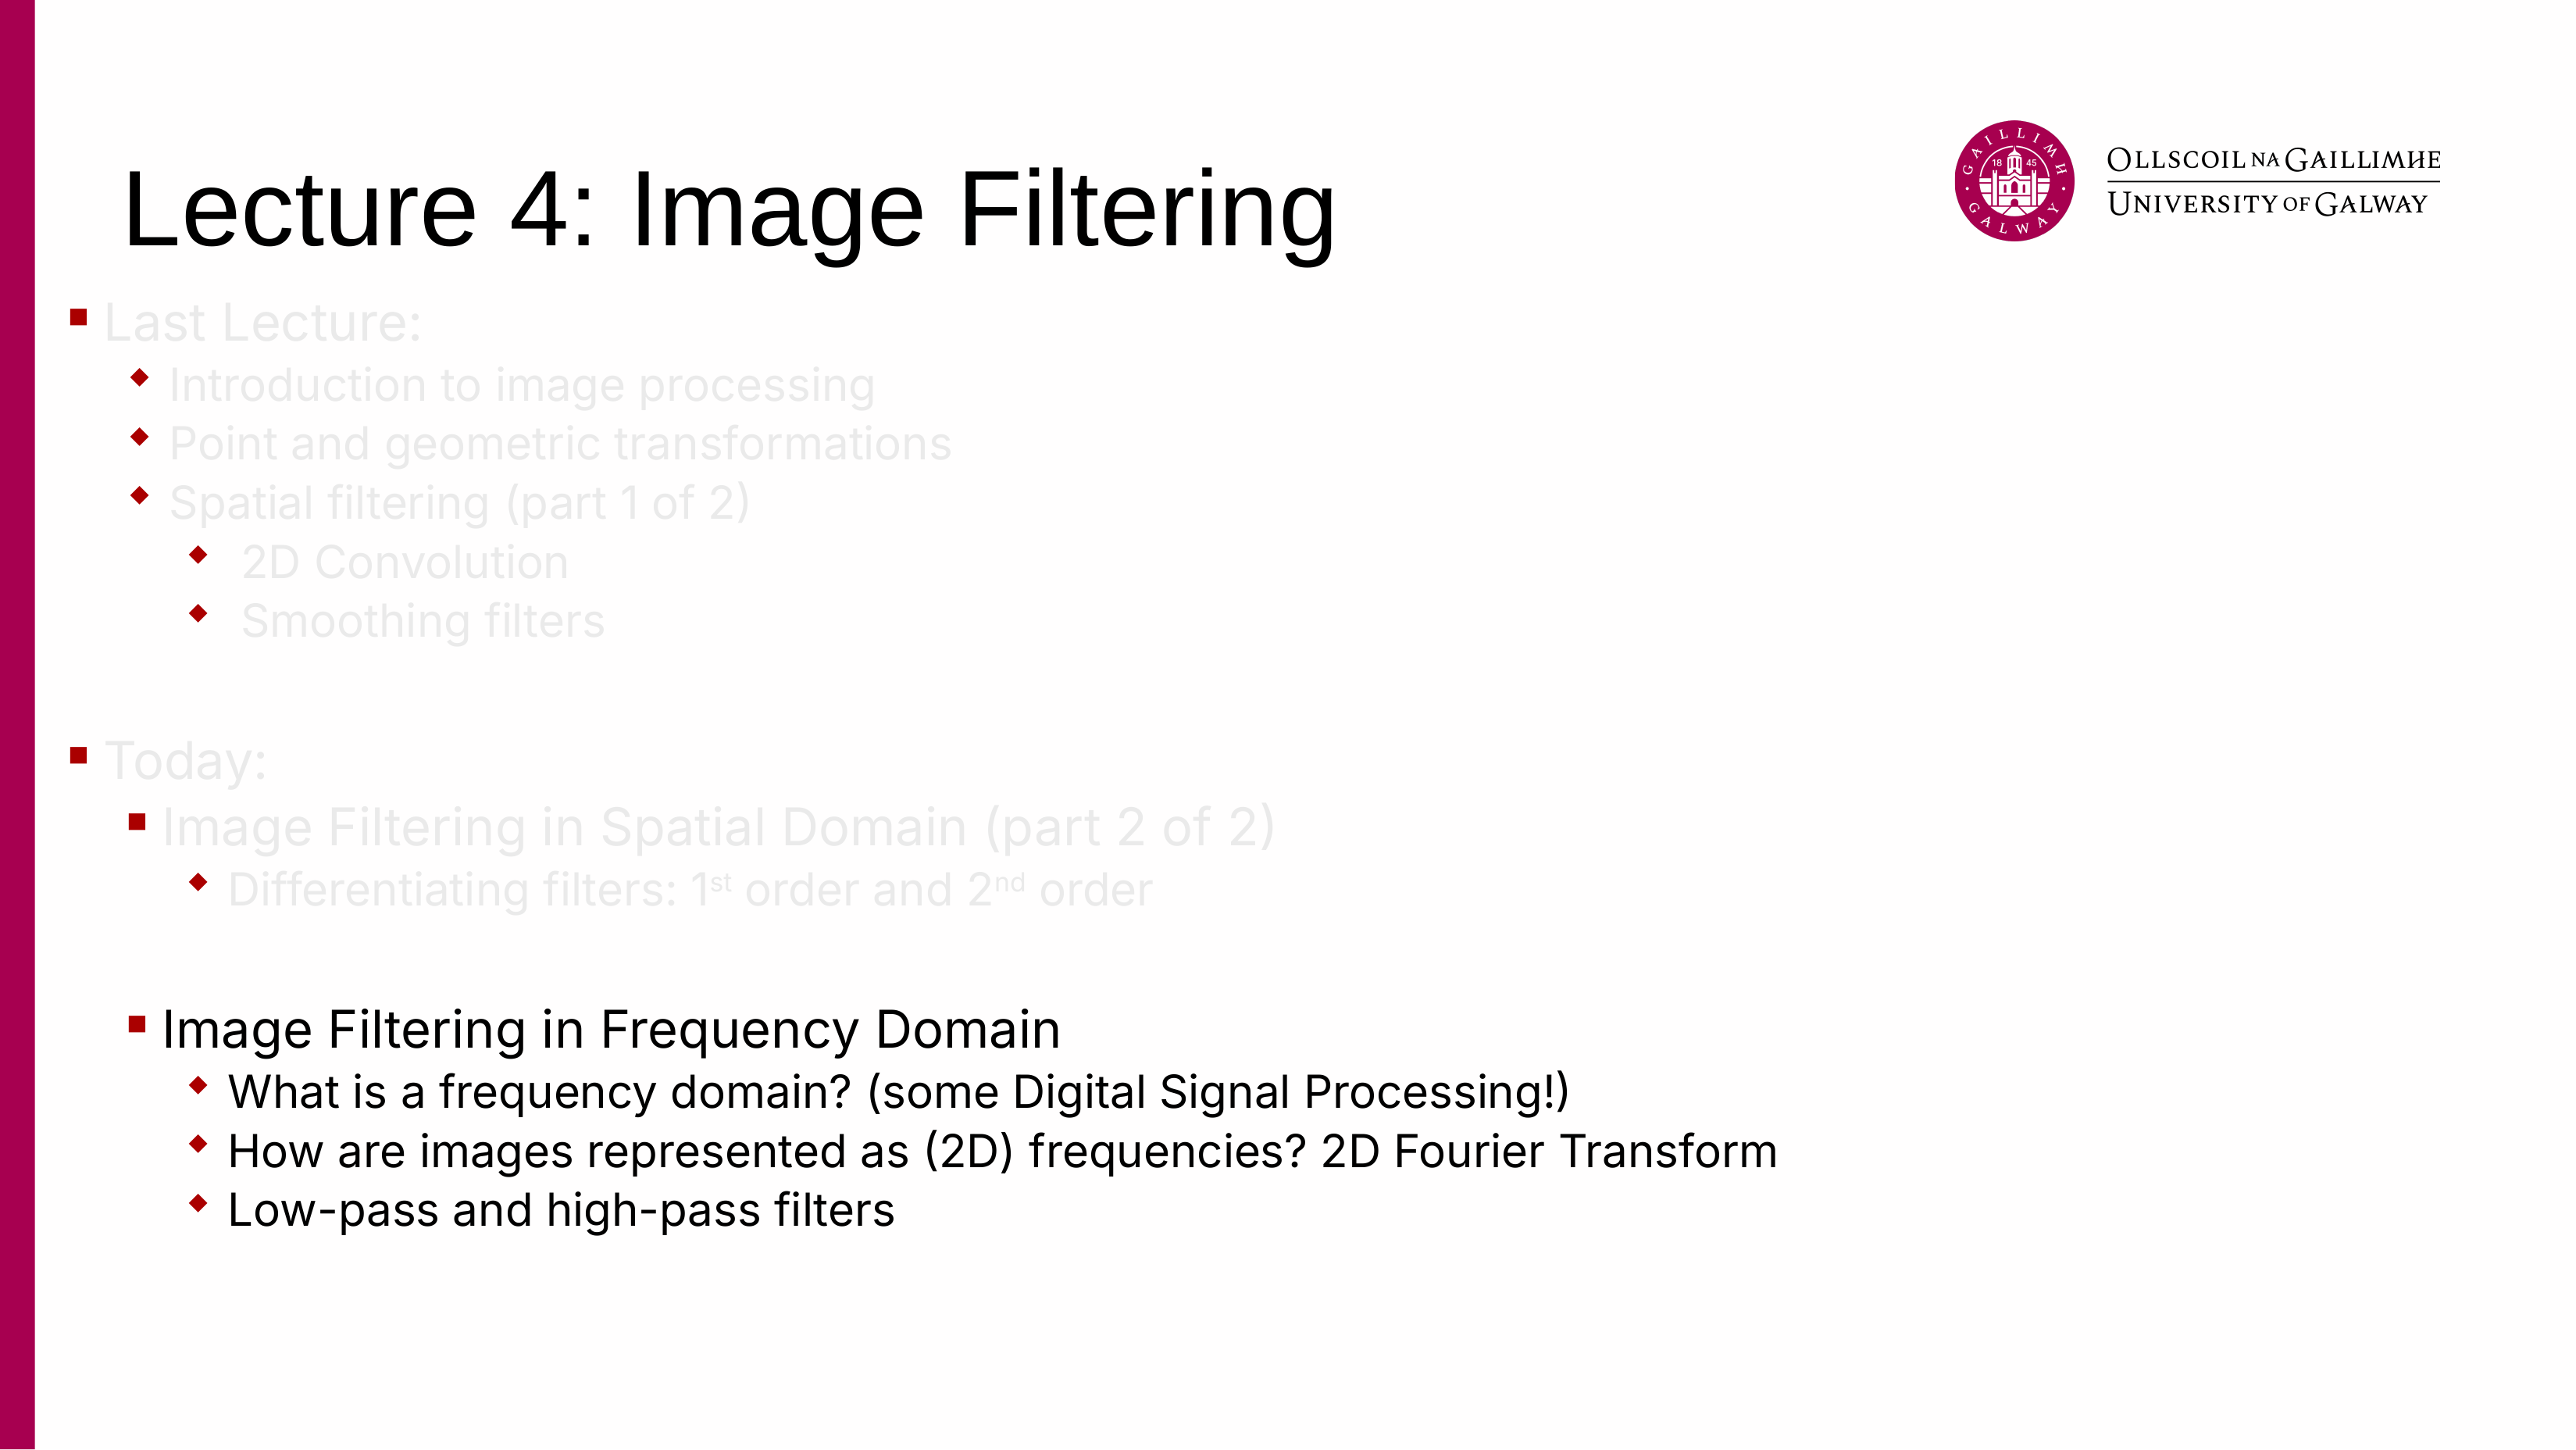

# Lecture 4: Image Filtering
Last Lecture:
Introduction to image processing
Point and geometric transformations
Spatial filtering (part 1 of 2)
 2D Convolution
 Smoothing filters

Today:
Image Filtering in Spatial Domain (part 2 of 2)
Differentiating filters: 1st order and 2nd order

Image Filtering in Frequency Domain
What is a frequency domain? (some Digital Signal Processing!)
How are images represented as (2D) frequencies? 2D Fourier Transform
Low-pass and high-pass filters